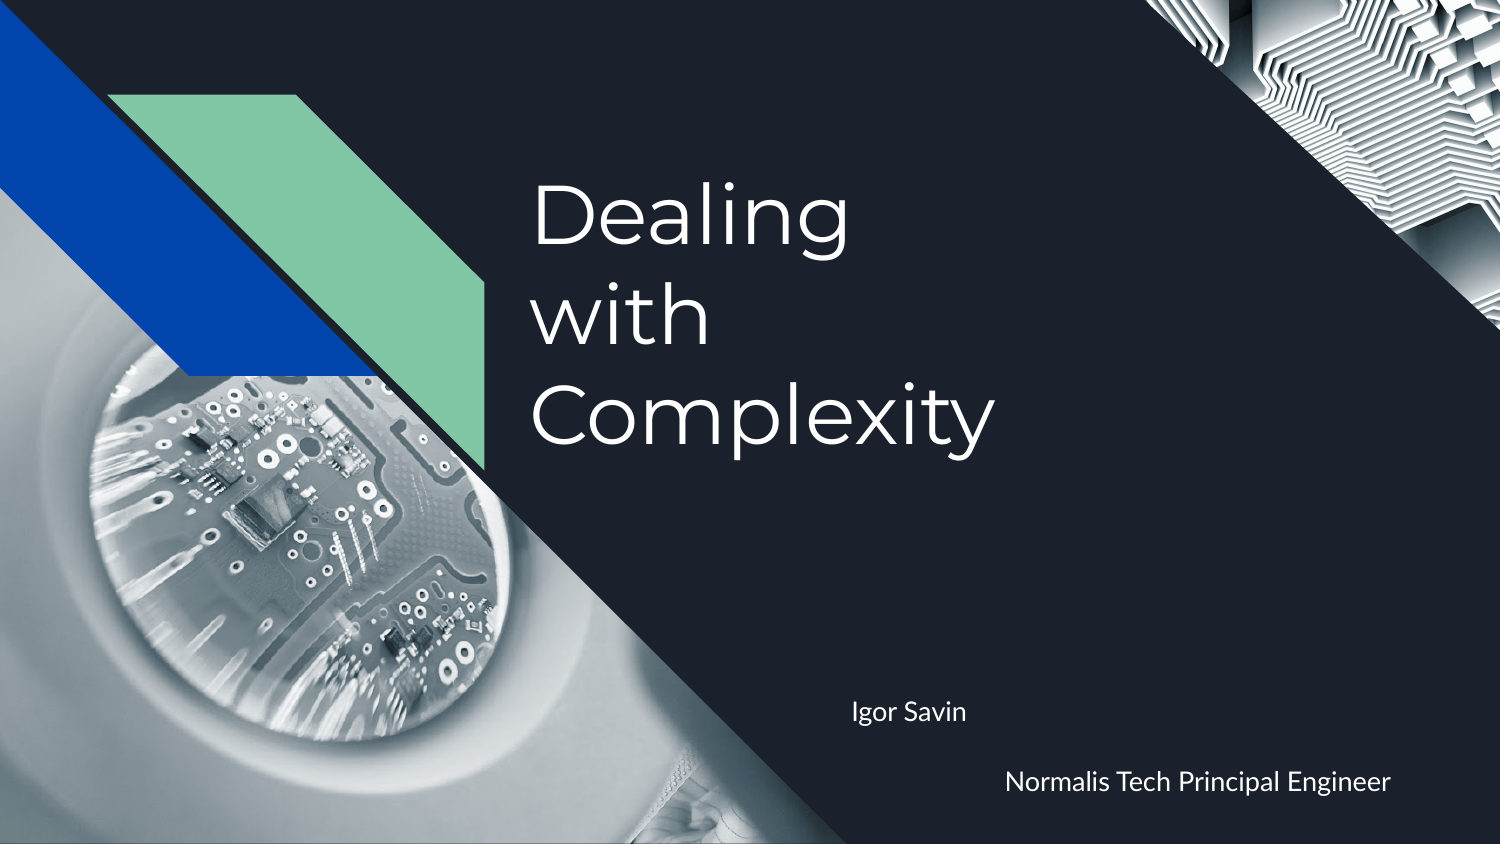

# Dealing
with
Complexity
Igor Savin
Normalis Tech Principal Engineer